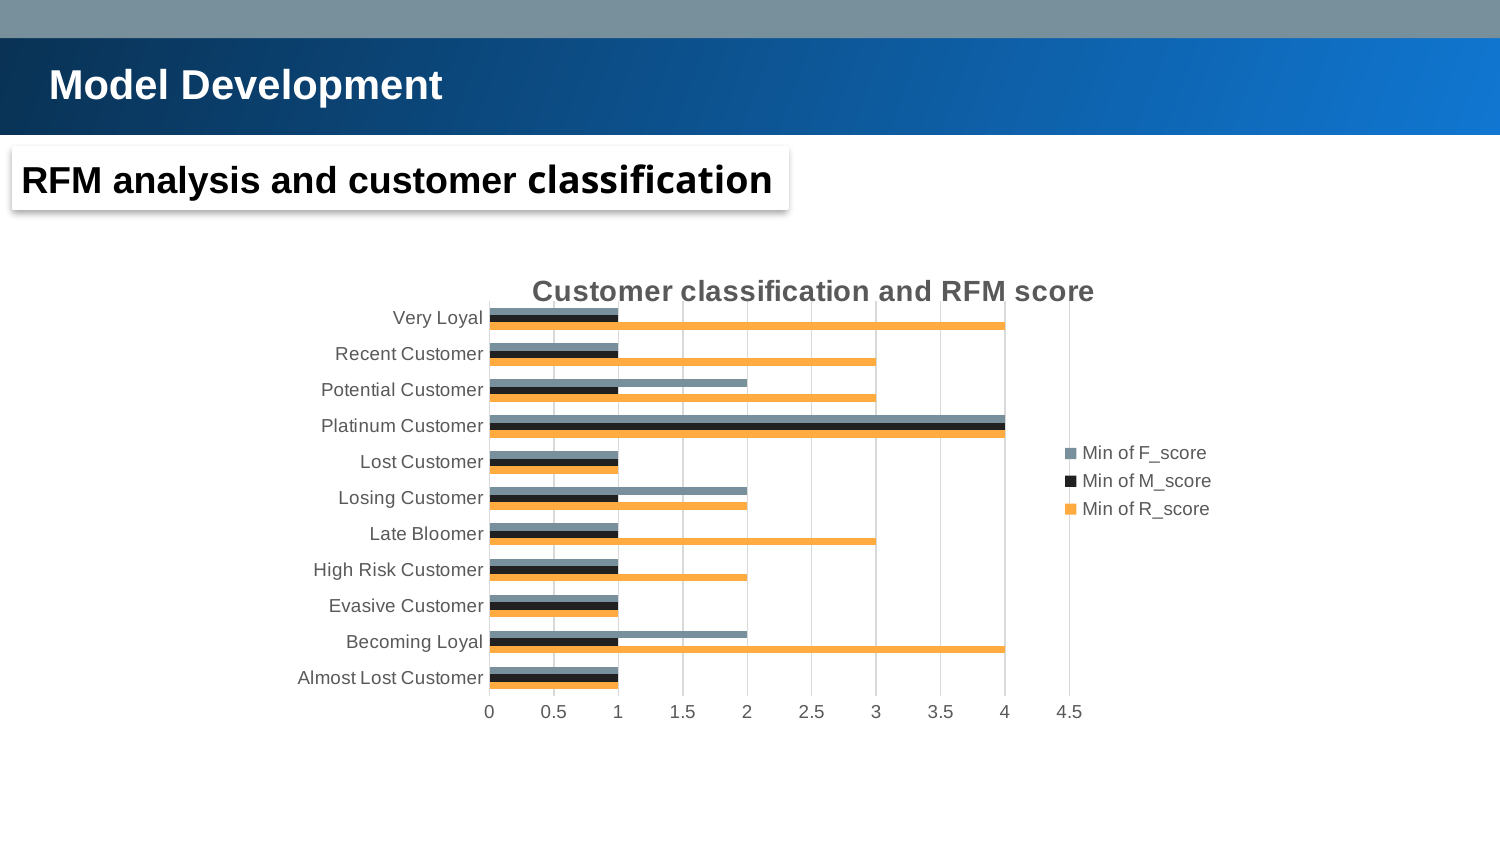

Model Development
RFM analysis and customer classification

### Chart: Customer classification and RFM score

| Category | Min of R_score | Min of M_score | Min of F_score |
|---|---|---|---|
| Almost Lost Customer | 1.0 | 1.0 | 1.0 |
| Becoming Loyal | 4.0 | 1.0 | 2.0 |
| Evasive Customer | 1.0 | 1.0 | 1.0 |
| High Risk Customer | 2.0 | 1.0 | 1.0 |
| Late Bloomer | 3.0 | 1.0 | 1.0 |
| Losing Customer | 2.0 | 1.0 | 2.0 |
| Lost Customer | 1.0 | 1.0 | 1.0 |
| Platinum Customer | 4.0 | 4.0 | 4.0 |
| Potential Customer | 3.0 | 1.0 | 2.0 |
| Recent Customer | 3.0 | 1.0 | 1.0 |
| Very Loyal | 4.0 | 1.0 | 1.0 |